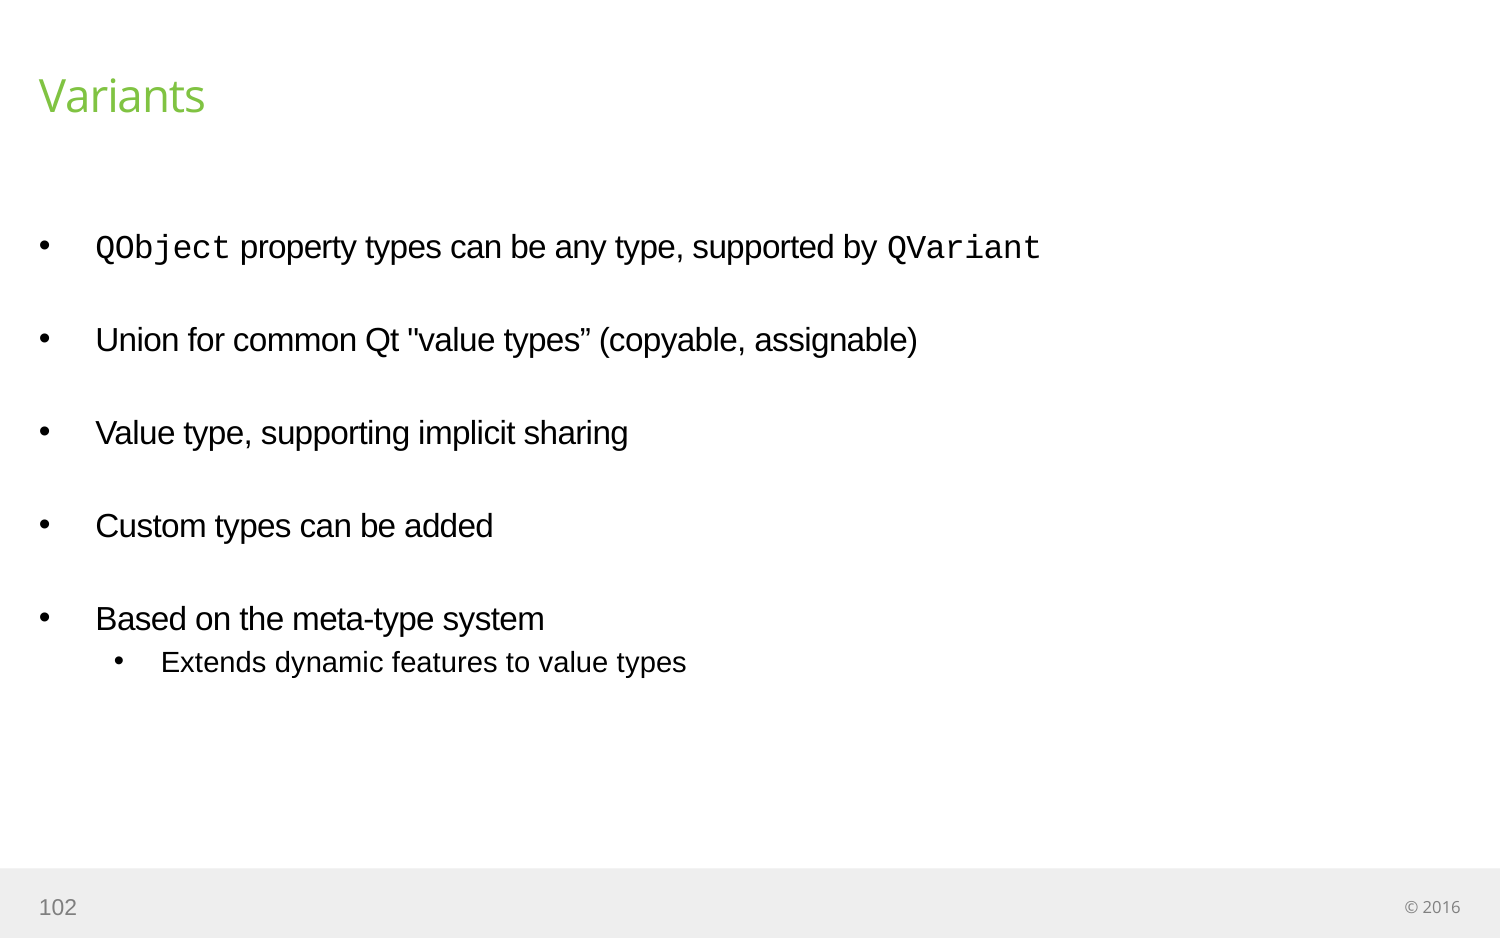

# Variants
QObject property types can be any type, supported by QVariant

Union for common Qt "value types” (copyable, assignable)

Value type, supporting implicit sharing

Custom types can be added

Based on the meta-type system
Extends dynamic features to value types

102
© 2016